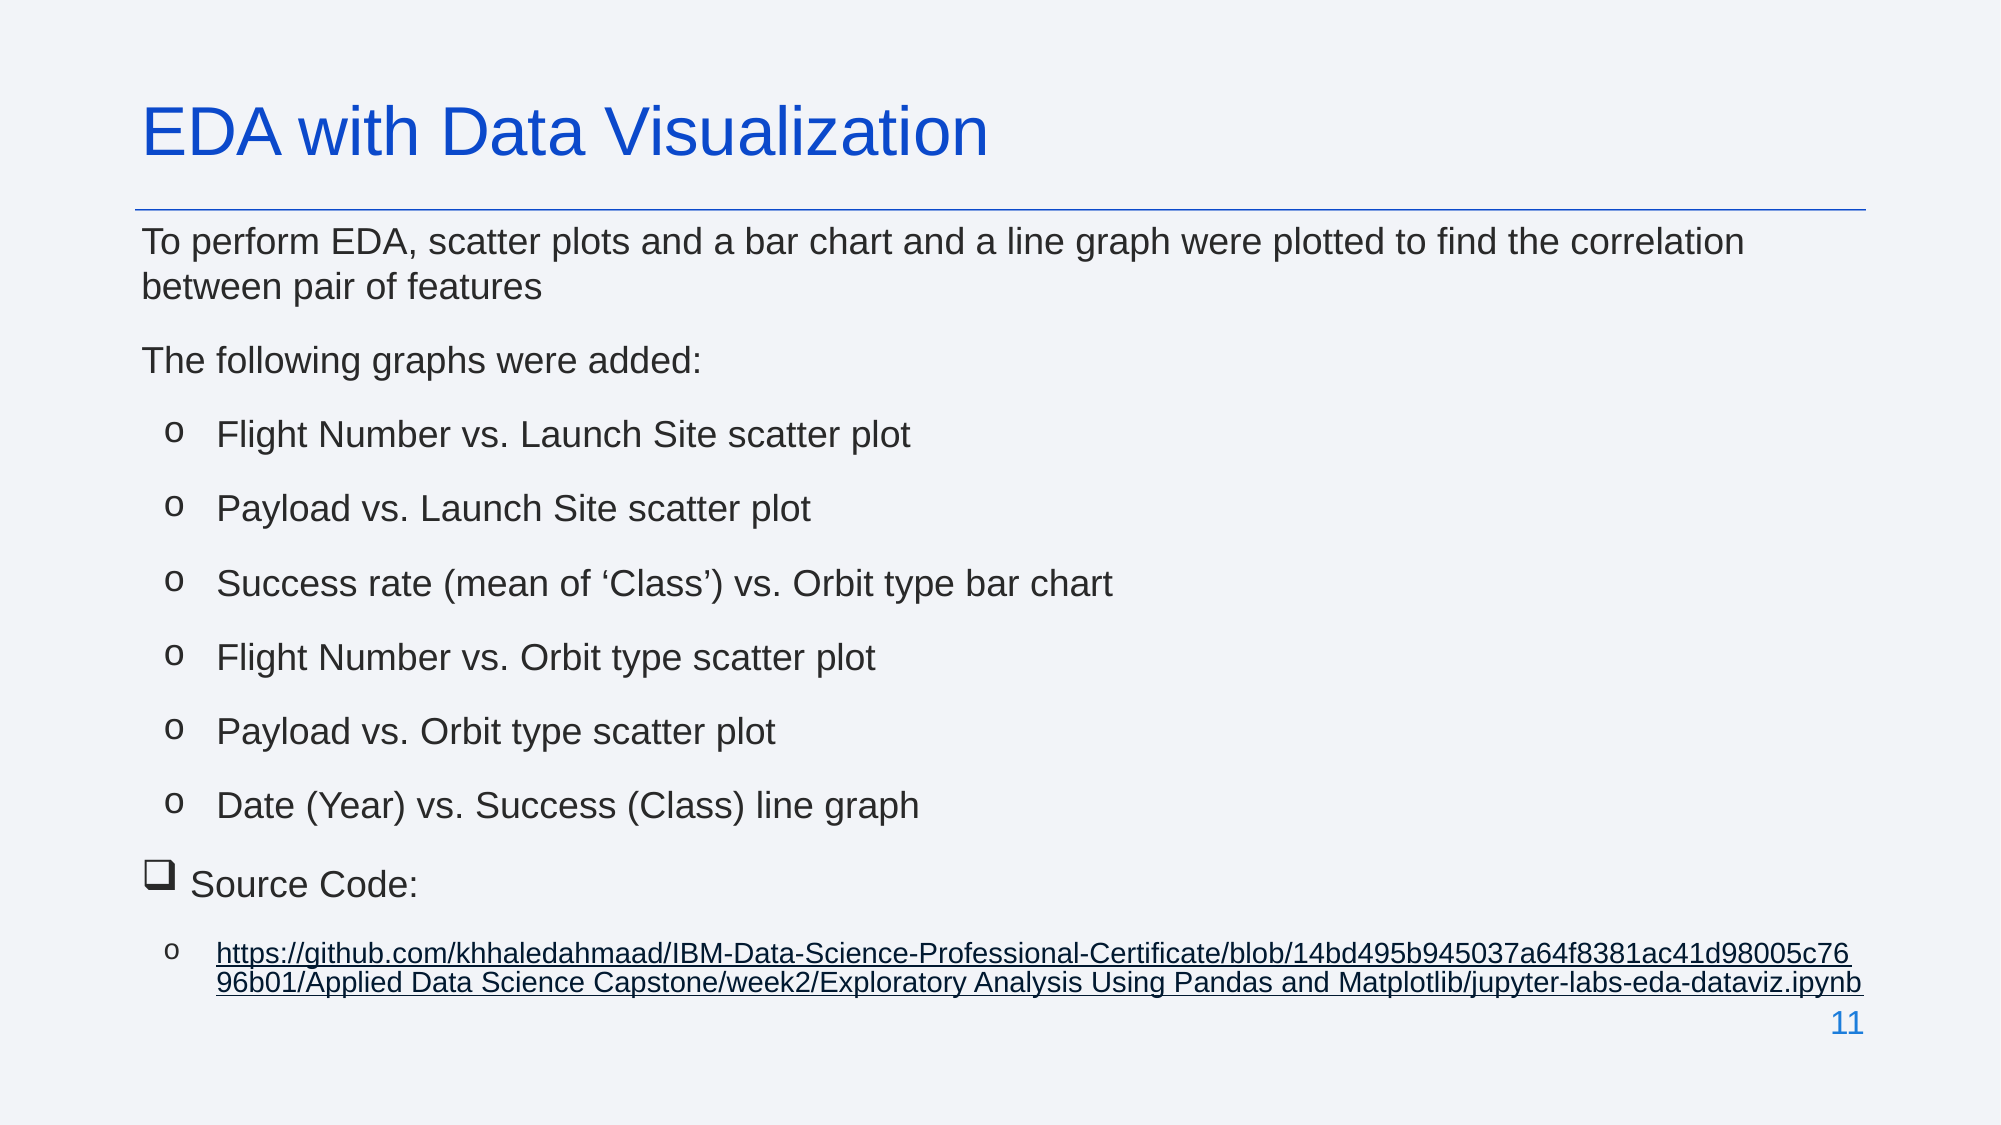

EDA with Data Visualization
To perform EDA, scatter plots and a bar chart and a line graph were plotted to find the correlation between pair of features
The following graphs were added:
Flight Number vs. Launch Site scatter plot
Payload vs. Launch Site scatter plot
Success rate (mean of ‘Class’) vs. Orbit type bar chart
Flight Number vs. Orbit type scatter plot
Payload vs. Orbit type scatter plot
Date (Year) vs. Success (Class) line graph
 Source Code:
https://github.com/khhaledahmaad/IBM-Data-Science-Professional-Certificate/blob/14bd495b945037a64f8381ac41d98005c7696b01/Applied Data Science Capstone/week2/Exploratory Analysis Using Pandas and Matplotlib/jupyter-labs-eda-dataviz.ipynb

Add the GitHub URL of your completed EDA with data visualization notebook, as an external reference and peer-review purpose

11